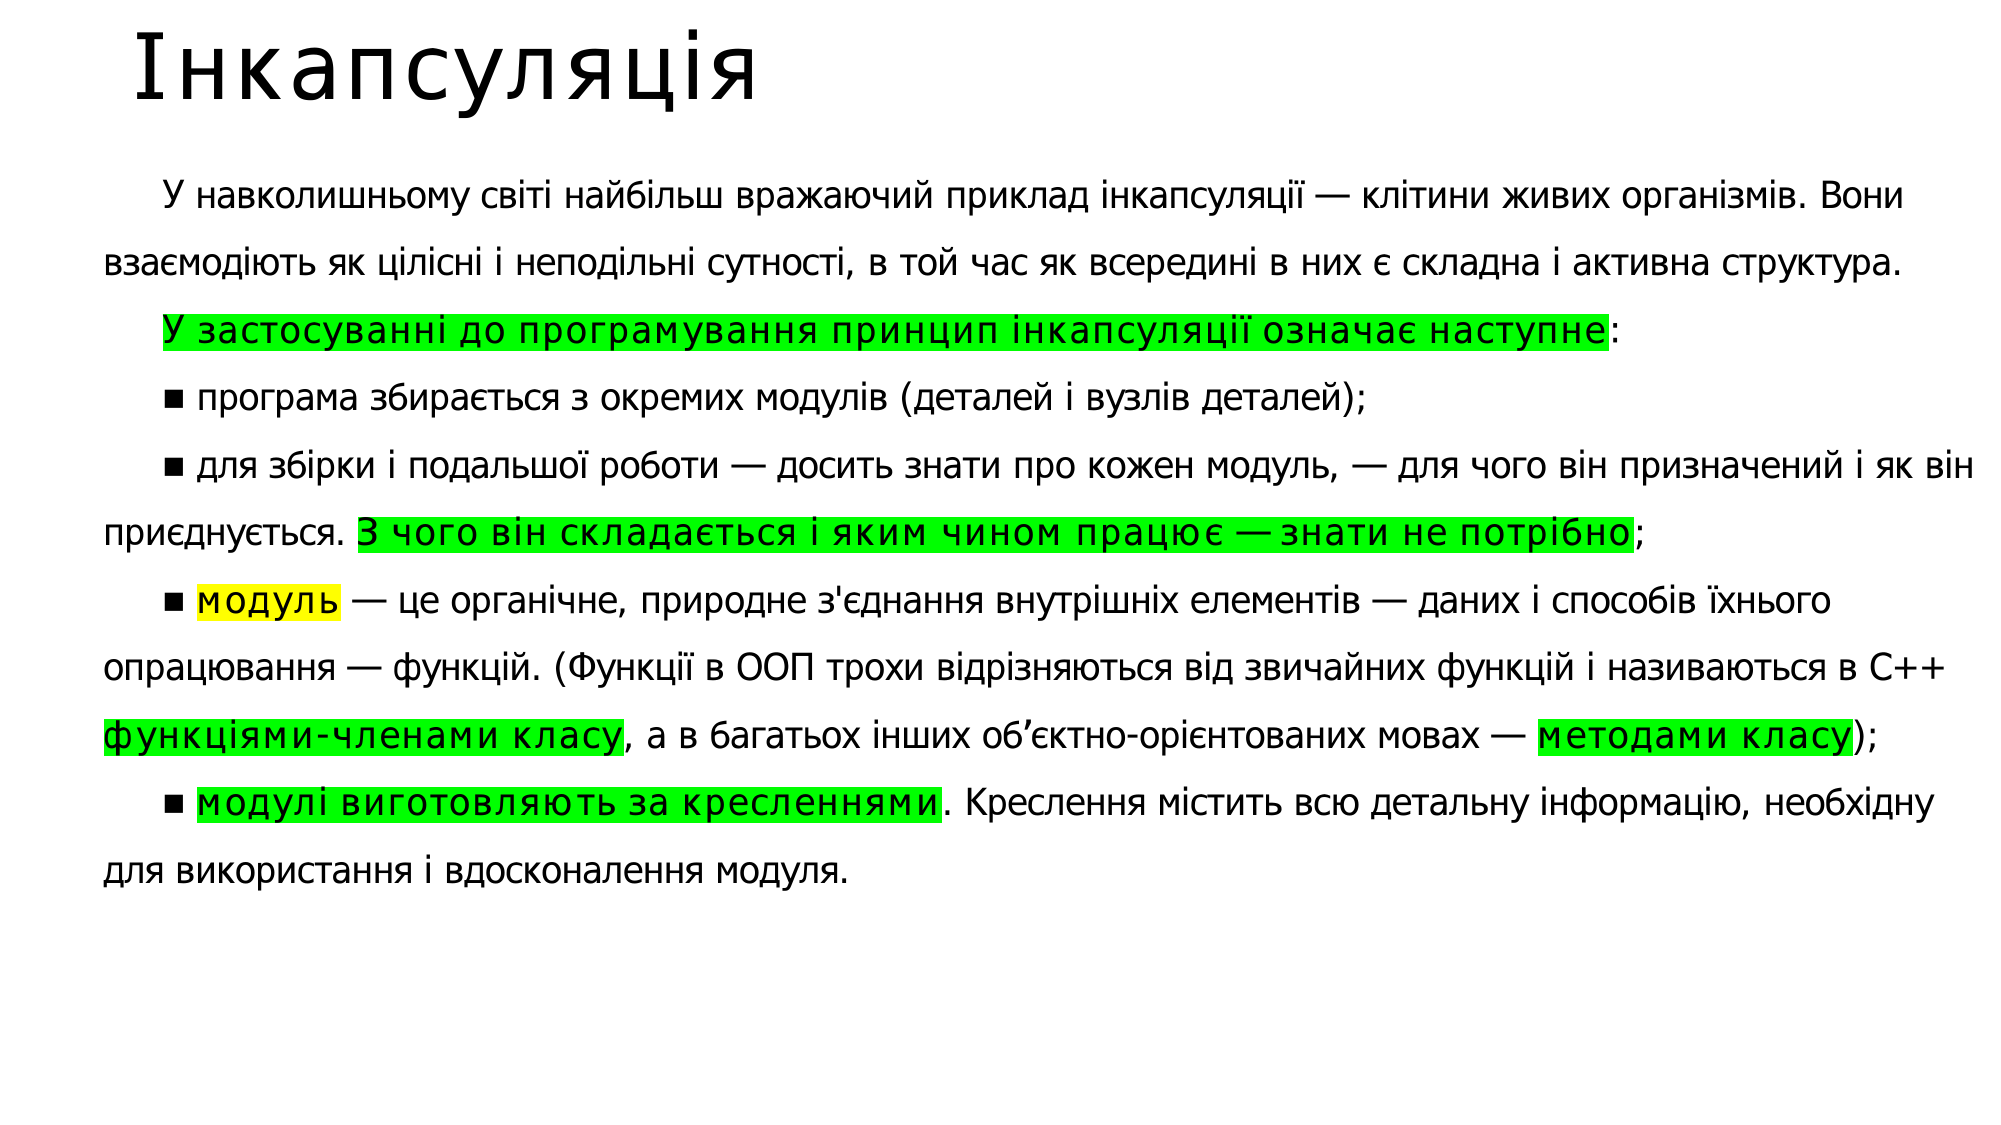

# Інкапсуляція
У навколишньому світі найбільш вражаючий приклад інкапсуляції — клітини живих організмів. Вони взаємодіють як цілісні і неподільні сутності, в той час як всередині в них є складна і активна структура.
У застосуванні до програмування принцип інкапсуляції означає наступне:
■ програма збирається з окремих модулів (деталей і вузлів деталей);
■ для збірки і подальшої роботи — досить знати про кожен модуль, — для чого він призначений і як він приєднується. З чого він складається і яким чином працює — знати не потрібно;
■ модуль — це органічне, природне з'єднання внутрішніх елементів — даних і способів їхнього опрацювання — функцій. (Функції в ООП трохи відрізняються від звичайних функцій і називаються в С++ функціями-членами класу, а в багатьох інших об’єктно-орієнтованих мовах — методами класу);
■ модулі виготовляють за кресленнями. Креслення містить всю детальну інформацію, необхідну для використання і вдосконалення модуля.